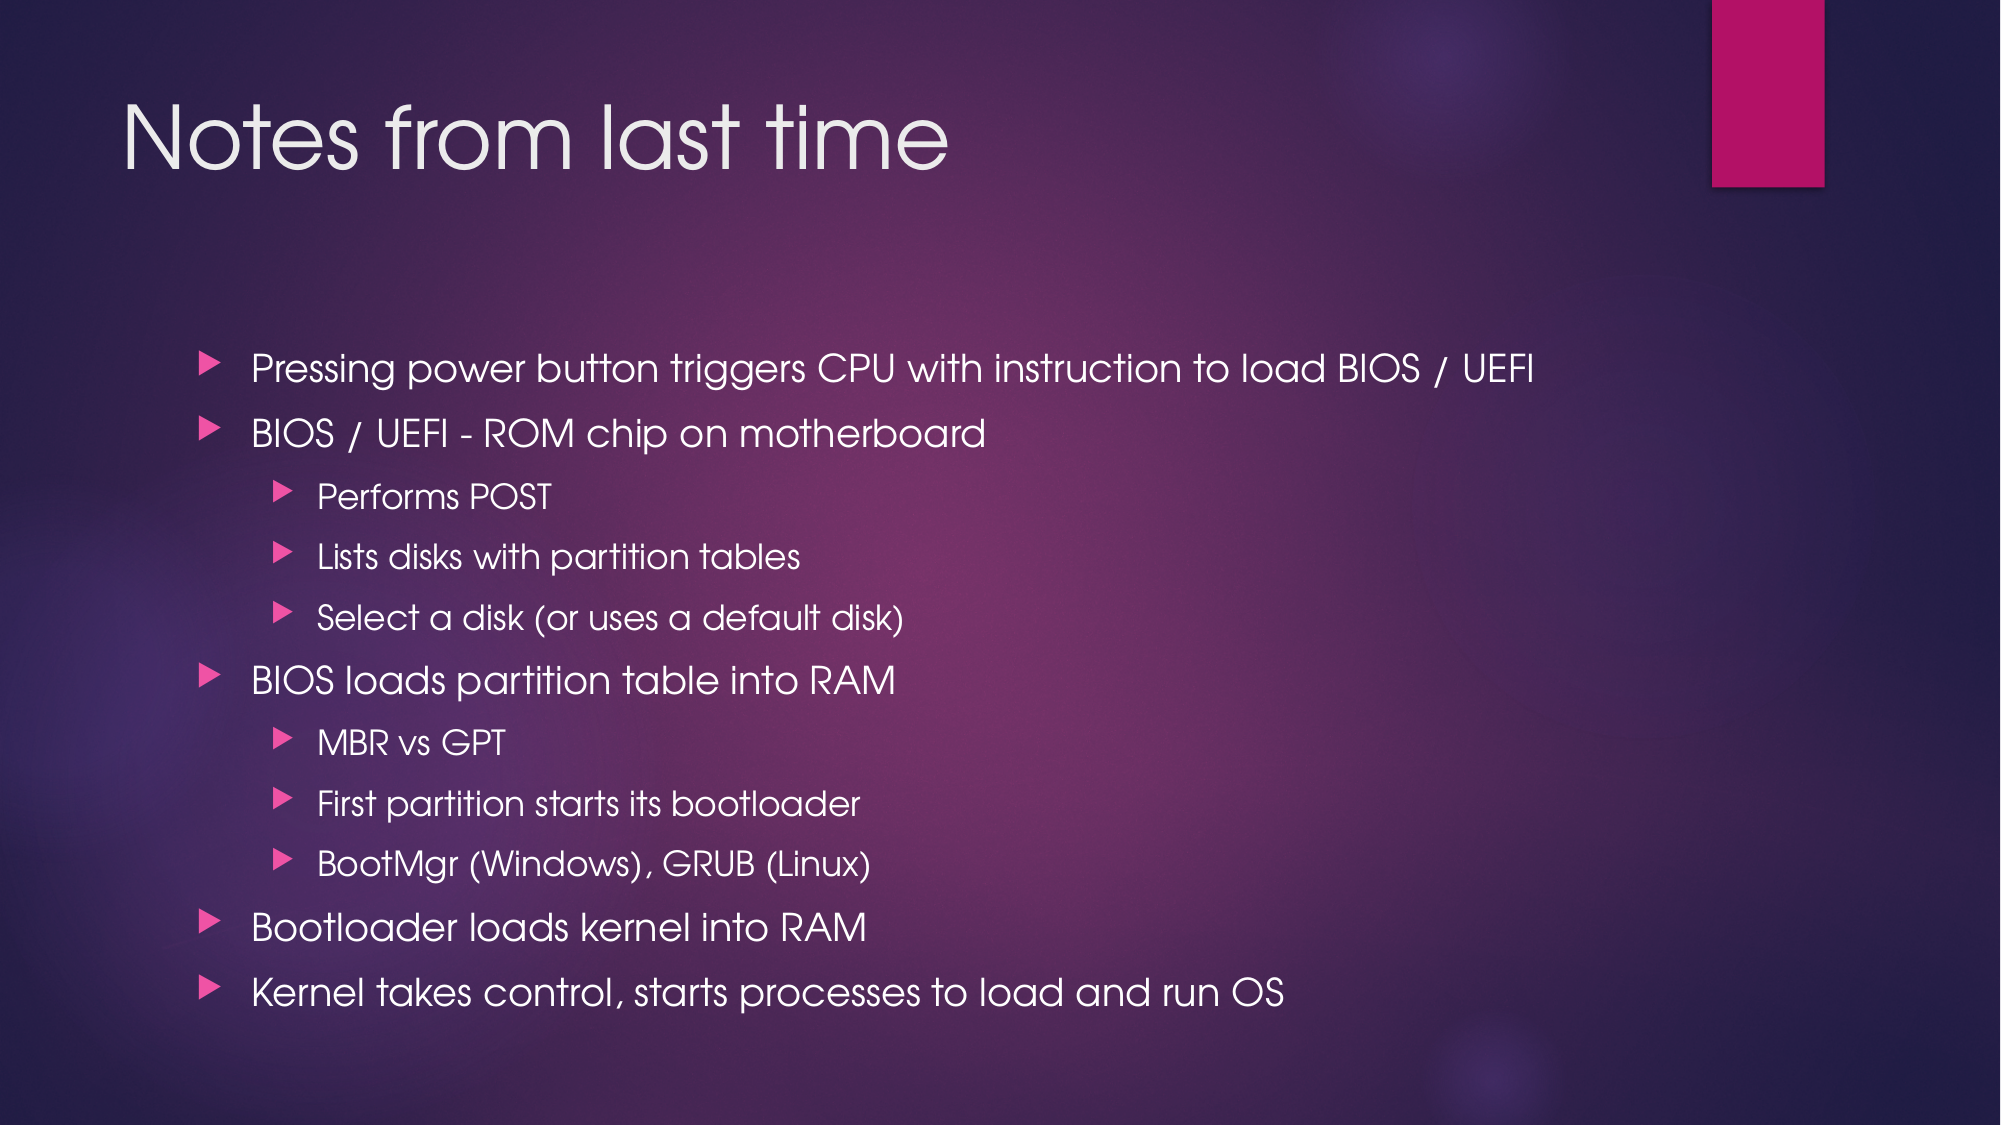

# Notes from last time
Pressing power button triggers CPU with instruction to load BIOS / UEFI
BIOS / UEFI - ROM chip on motherboard
Performs POST
Lists disks with partition tables
Select a disk (or uses a default disk)
BIOS loads partition table into RAM
MBR vs GPT
First partition starts its bootloader
BootMgr (Windows), GRUB (Linux)
Bootloader loads kernel into RAM
Kernel takes control, starts processes to load and run OS